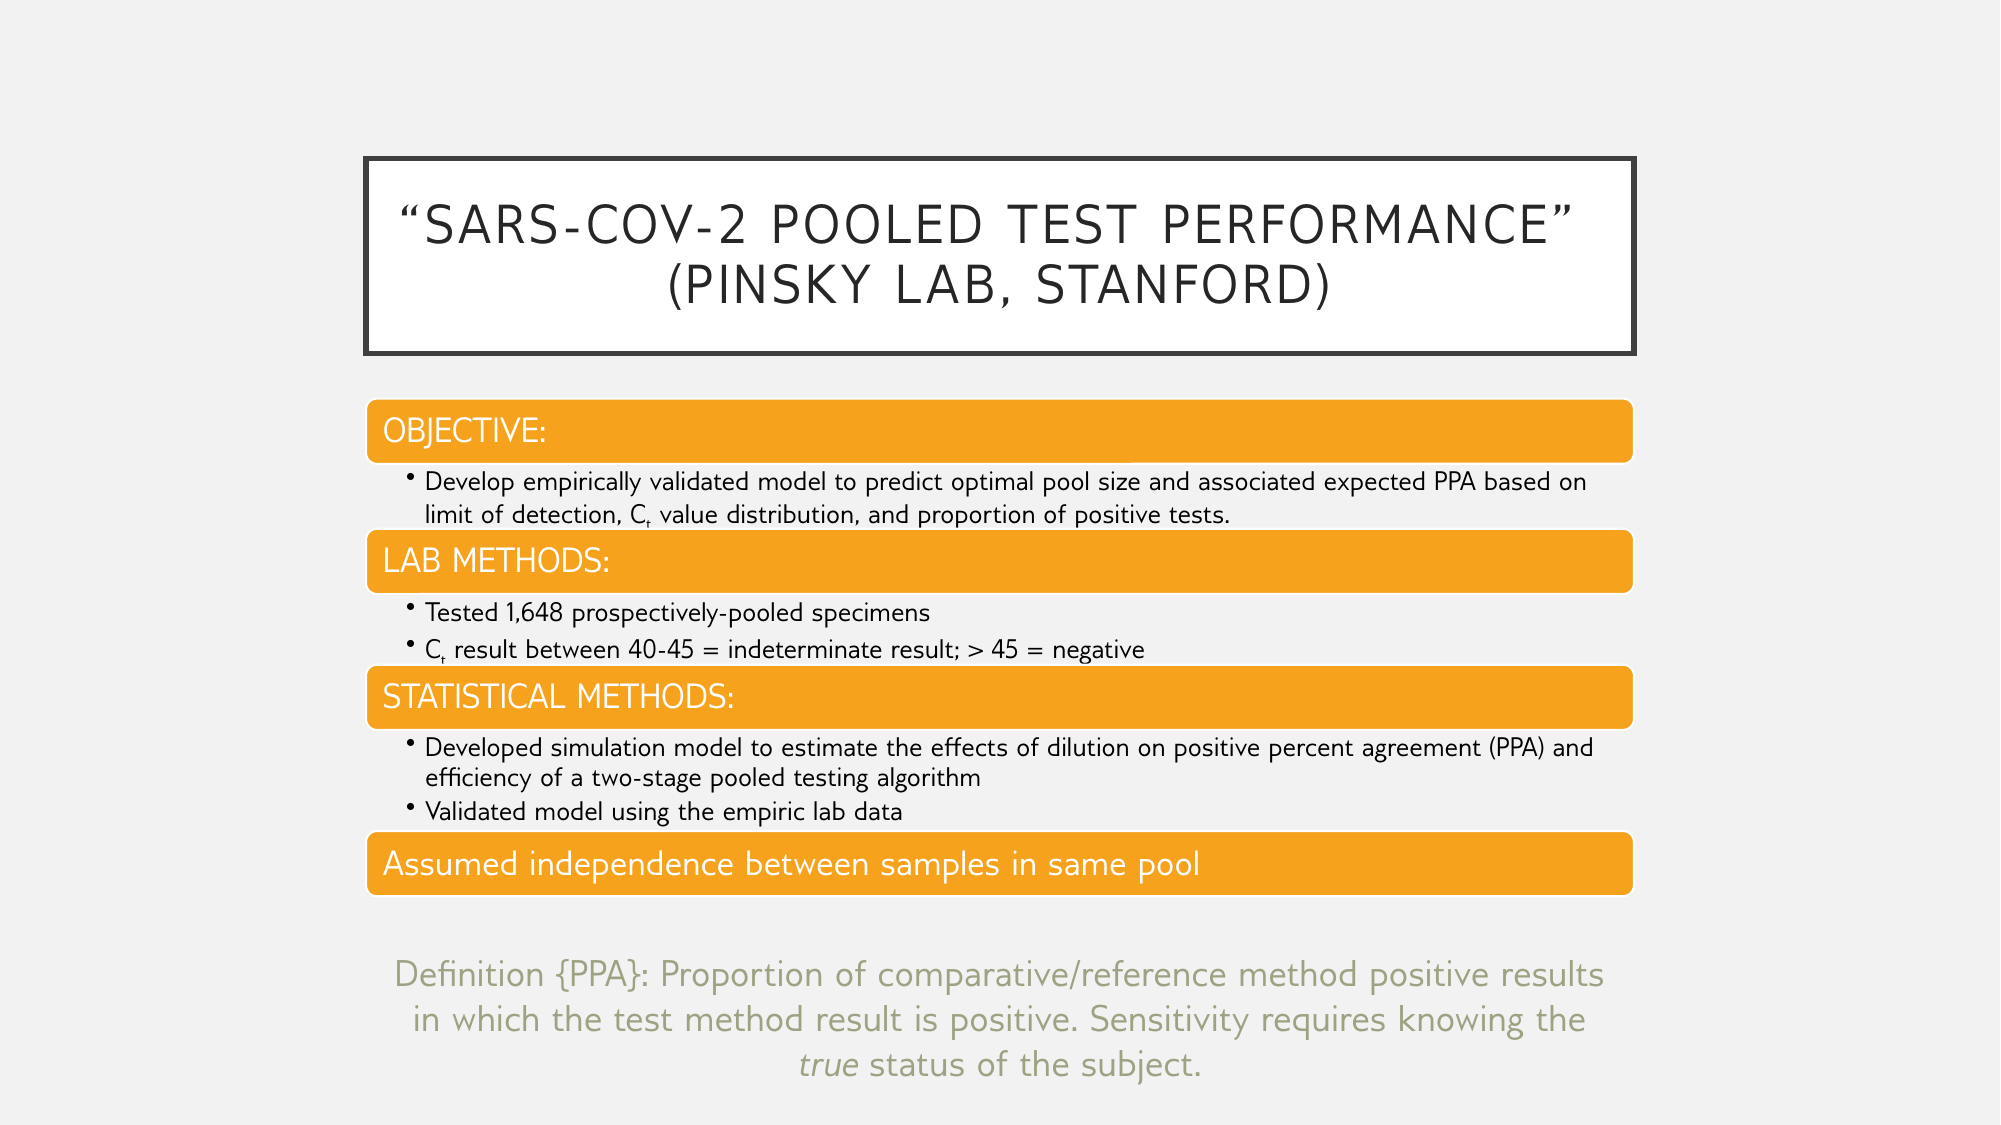

# “SARS-CoV-2 Pooled Test Performance” (Pinsky Lab, Stanford)
OBJECTIVE:
Develop empirically validated model to predict optimal pool size and associated expected PPA based on limit of detection, Ct value distribution, and proportion of positive tests.
LAB METHODS:
Tested 1,648 prospectively-pooled specimens
Ct result between 40-45 = indeterminate result; > 45 = negative
STATISTICAL METHODS:
Developed simulation model to estimate the effects of dilution on positive percent agreement (PPA) and efficiency of a two-stage pooled testing algorithm
Validated model using the empiric lab data
Assumed independence between samples in same pool
Definition {PPA}: Proportion of comparative/reference method positive results in which the test method result is positive. Sensitivity requires knowing the true status of the subject.